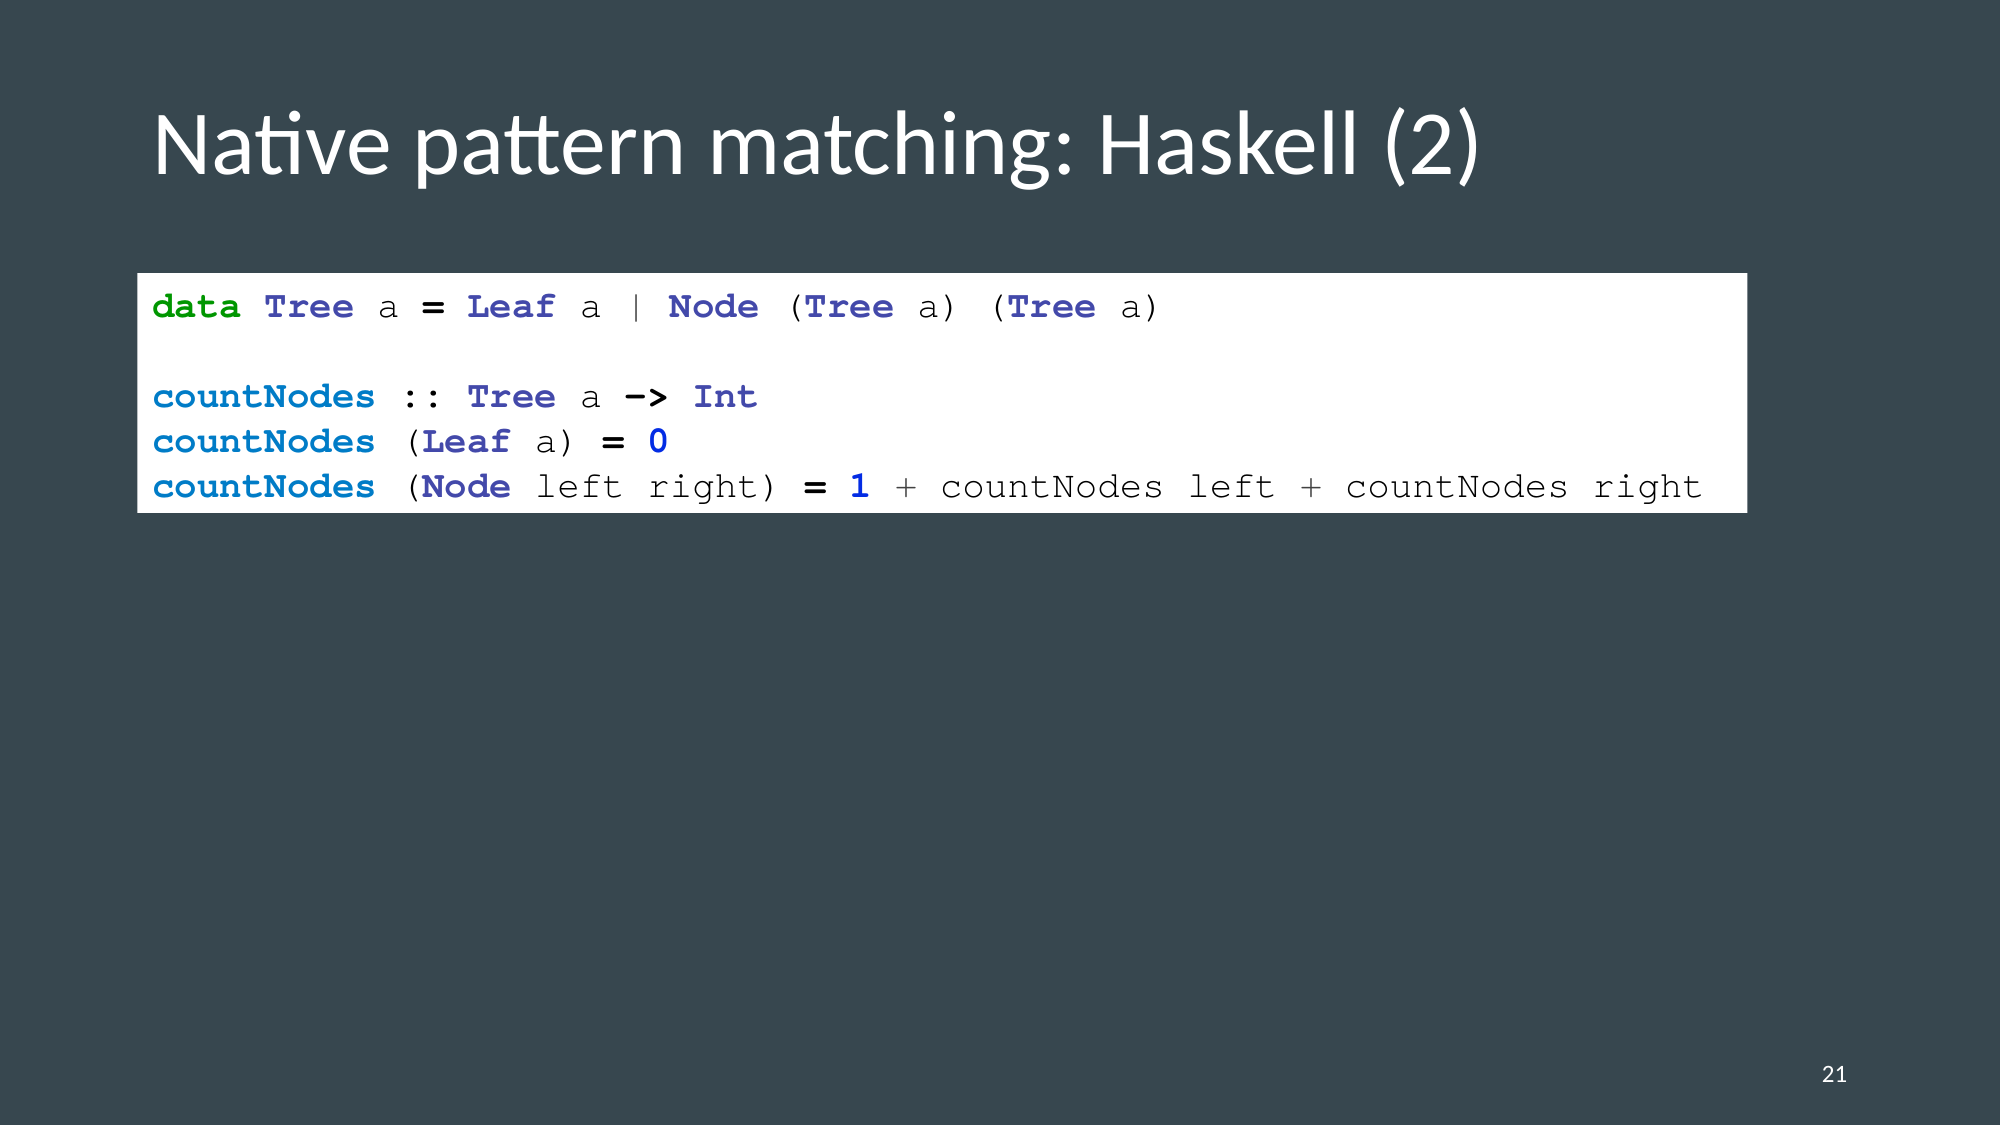

# Native pattern matching: Haskell (2)
data Tree a = Leaf a | Node (Tree a) (Tree a)

countNodes :: Tree a -> Int
countNodes (Leaf a) = 0
countNodes (Node left right) = 1 + countNodes left + countNodes right
21